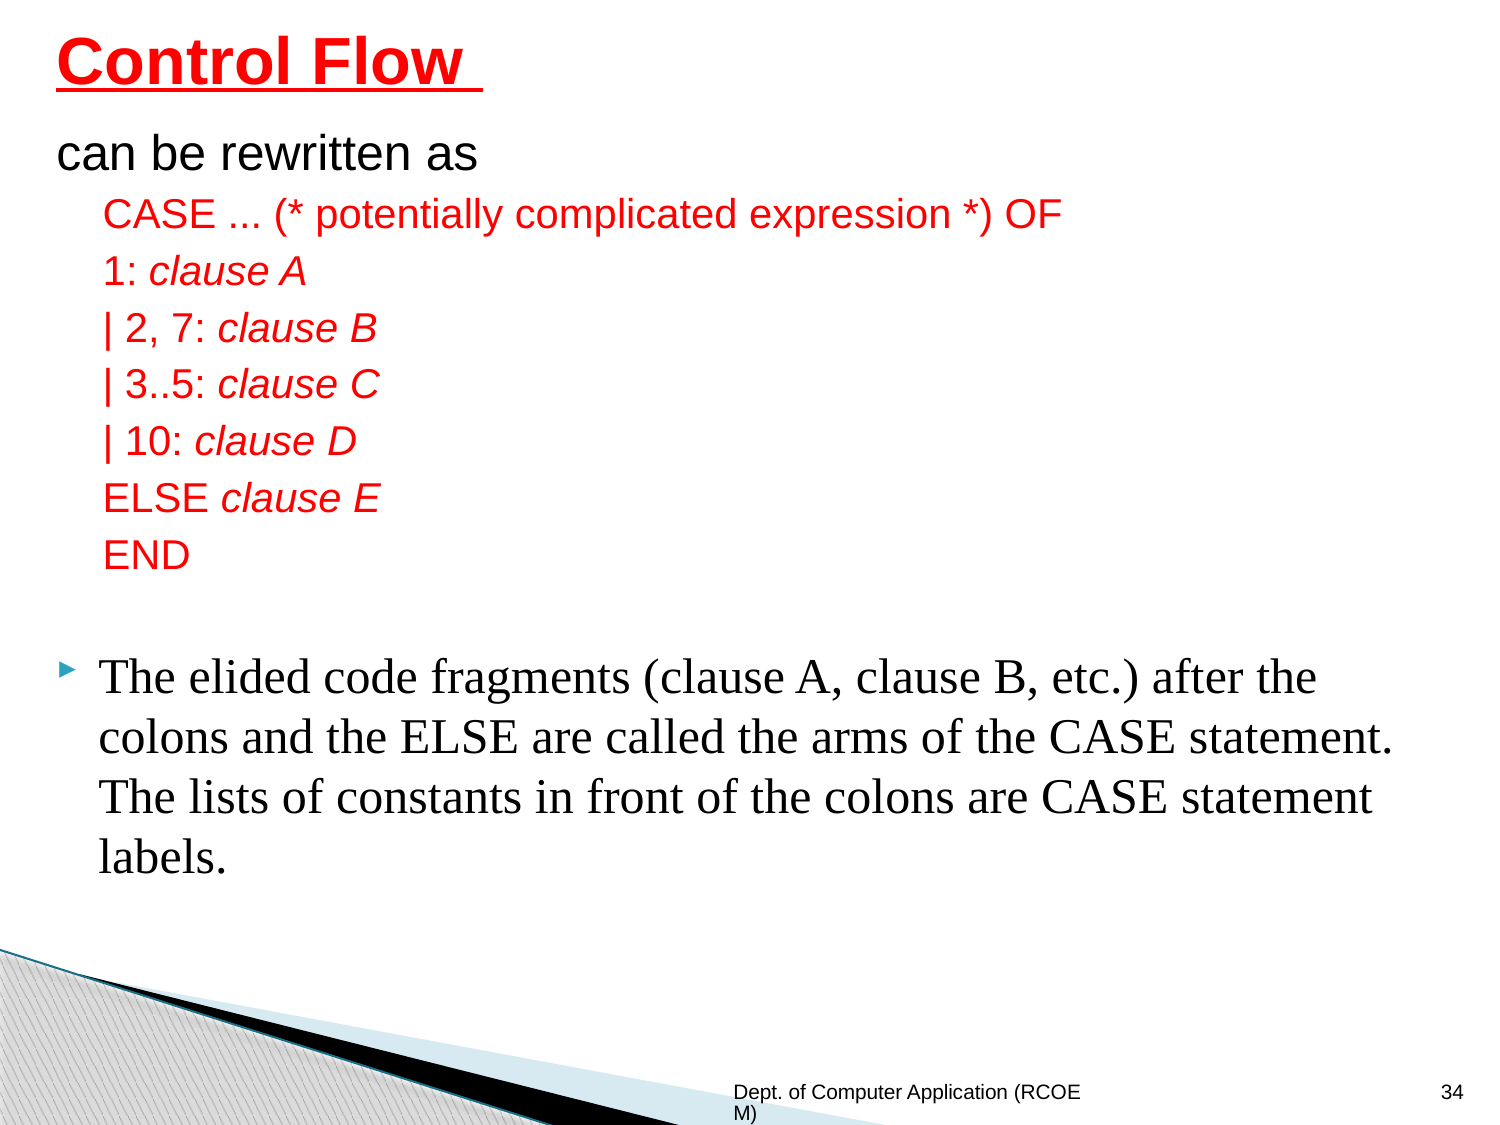

# Control Flow
can be rewritten as
CASE ... (* potentially complicated expression *) OF
1: clause A
| 2, 7: clause B
| 3..5: clause C
| 10: clause D
ELSE clause E
END

The elided code fragments (clause A, clause B, etc.) after the colons and the ELSE are called the arms of the CASE statement. The lists of constants in front of the colons are CASE statement labels.

Dept. of Computer Application (RCOEM)
34